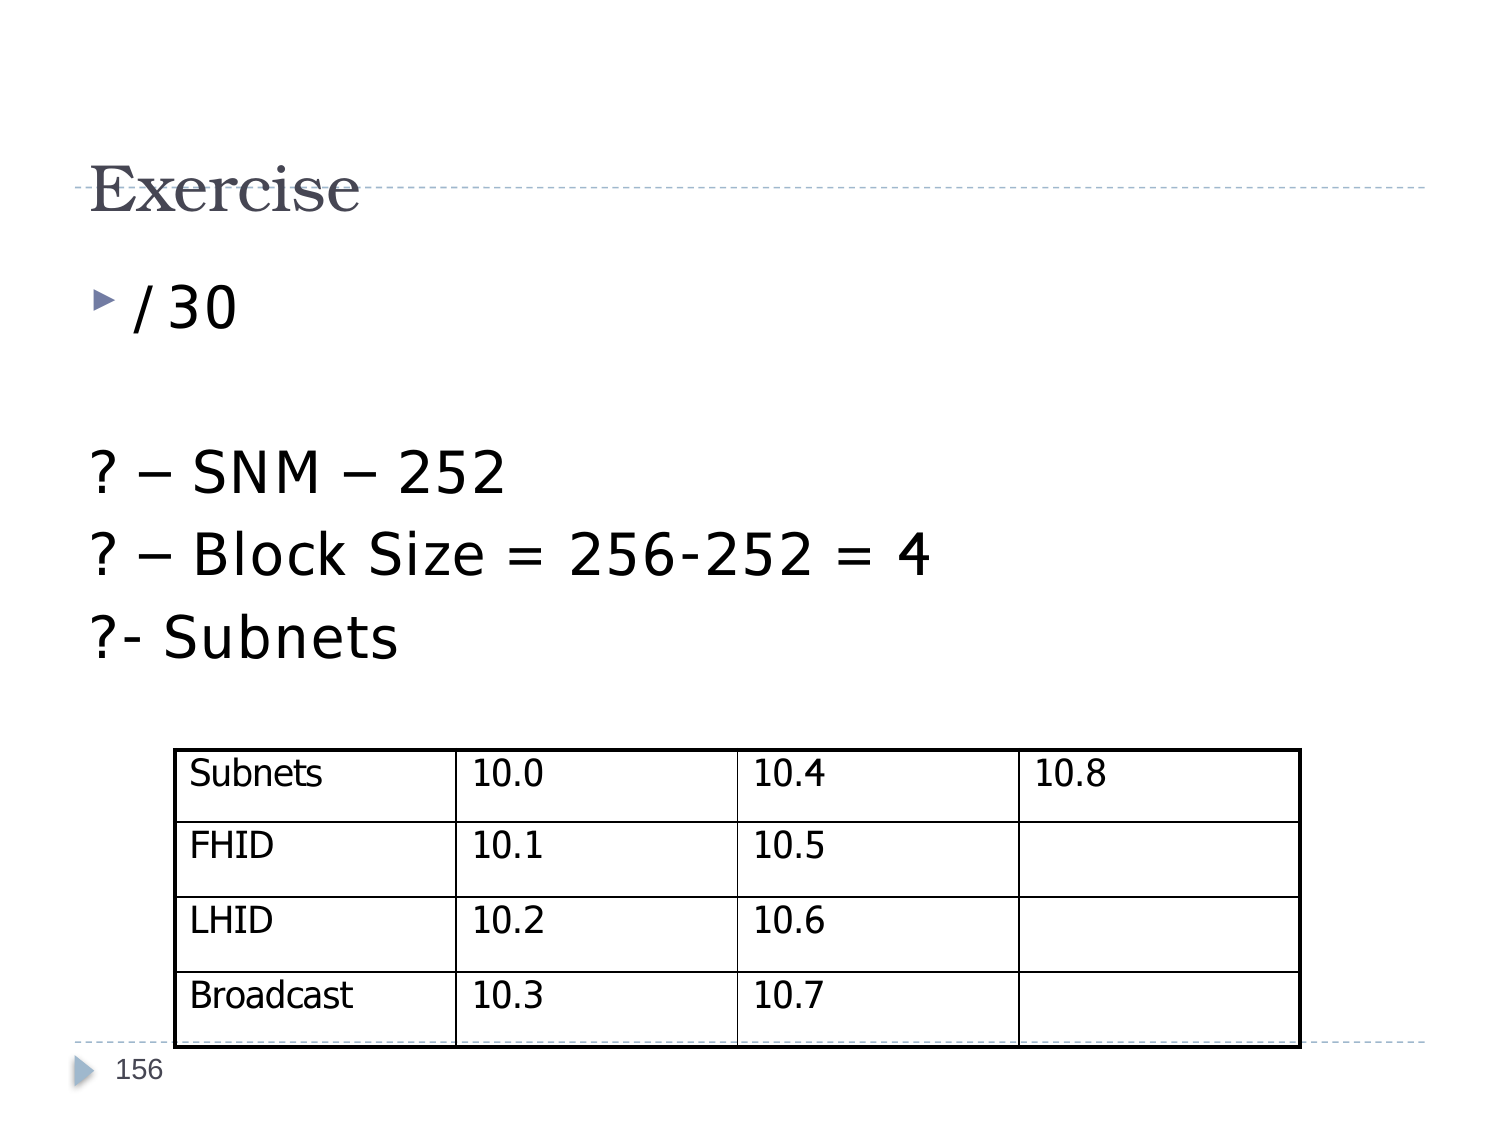

# Exercise
/30

? – SNM – 252
? – Block Size = 256-252 = 4
?- Subnets

| Subnets | 10.0 | 10.4 | 10.8 |
| --- | --- | --- | --- |
| FHID | 10.1 | 10.5 |  |
| LHID | 10.2 | 10.6 |  |
| Broadcast | 10.3 | 10.7 |  |
156